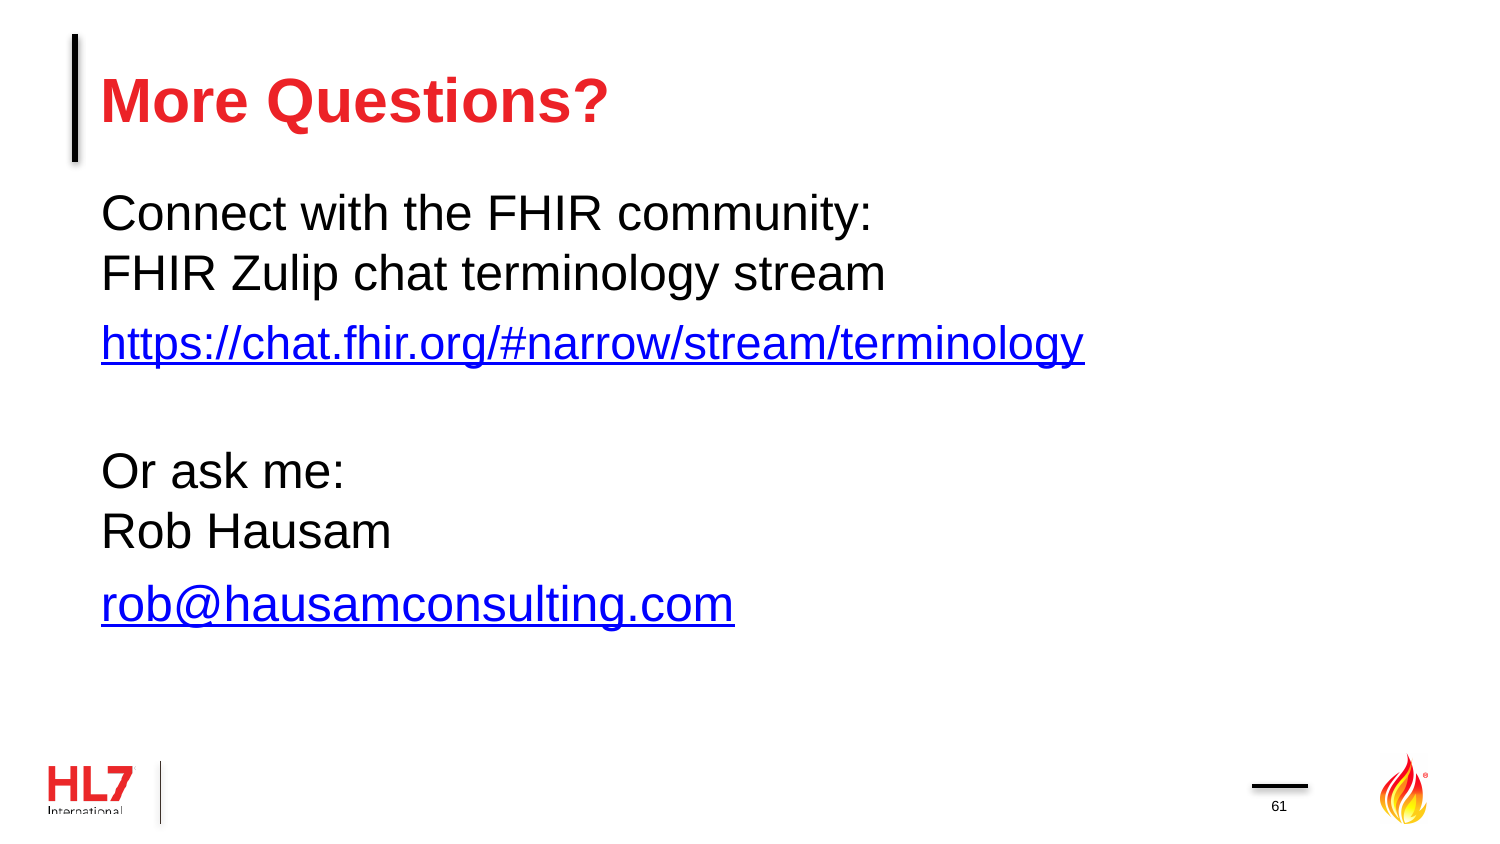

# More Questions?
Connect with the FHIR community:
FHIR Zulip chat terminology stream
https://chat.fhir.org/#narrow/stream/terminology

Or ask me:
Rob Hausam
rob@hausamconsulting.com

61